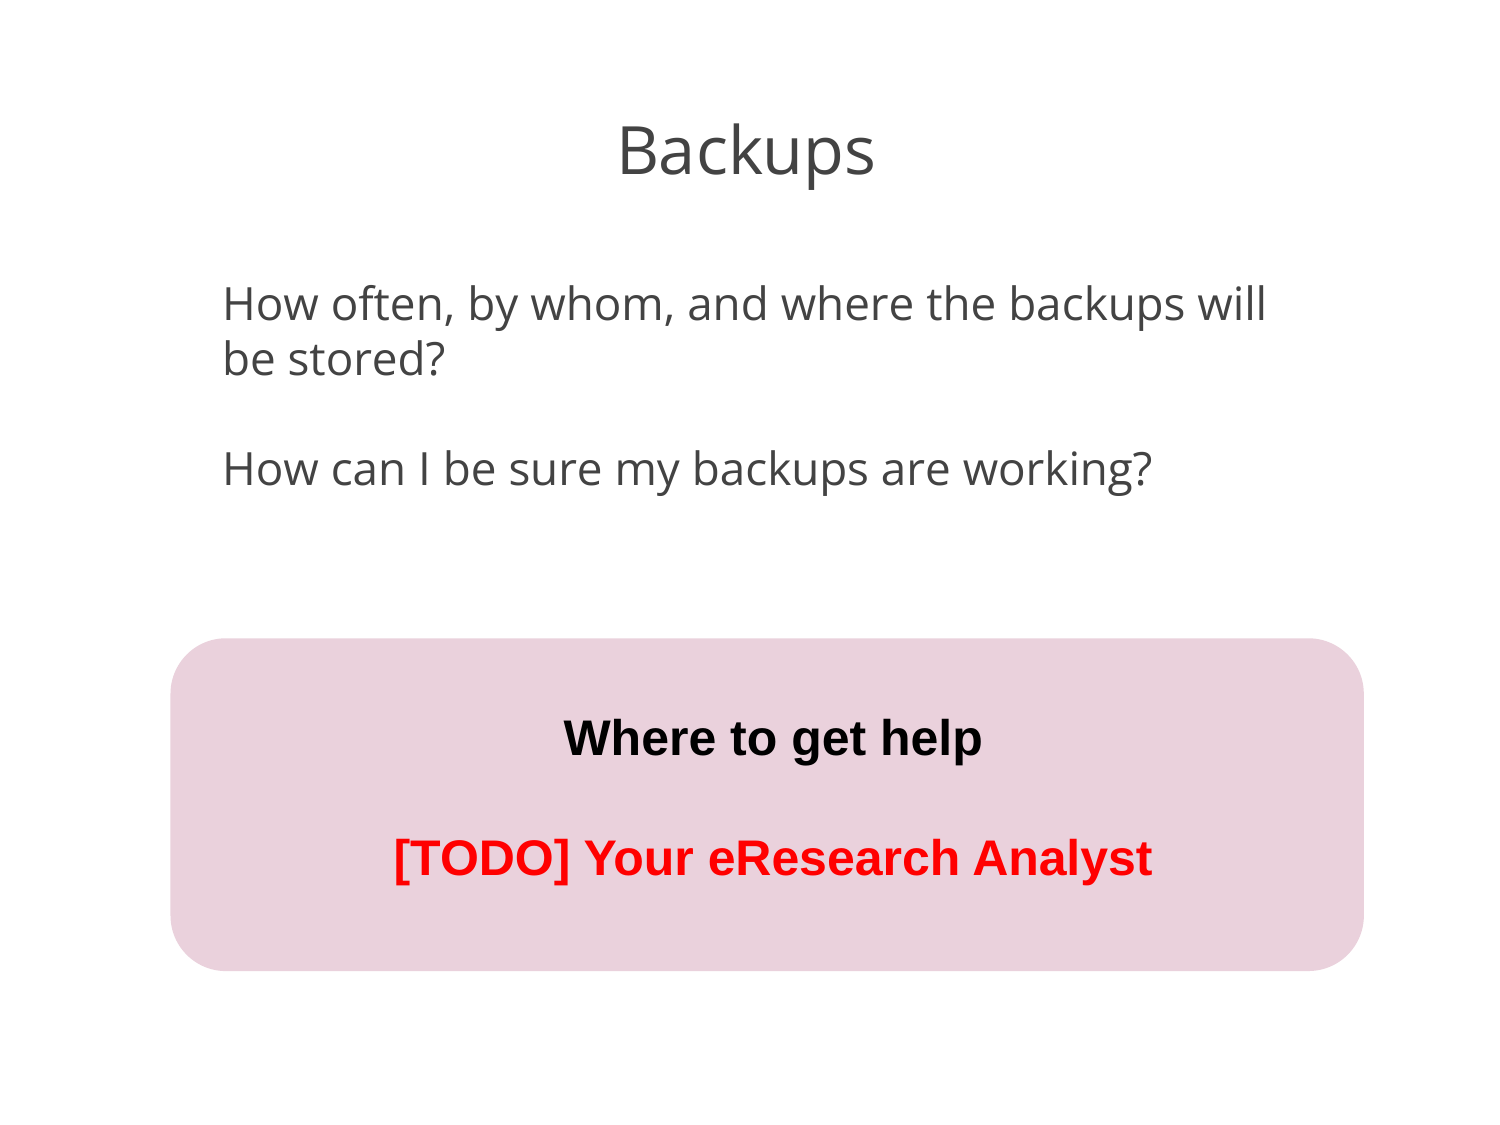

# Backups
3
2
How often, by whom, and where the backups will be stored?

How can I be sure my backups are working?

Where to get help

[TODO] Your eResearch Analyst
Where to get help: